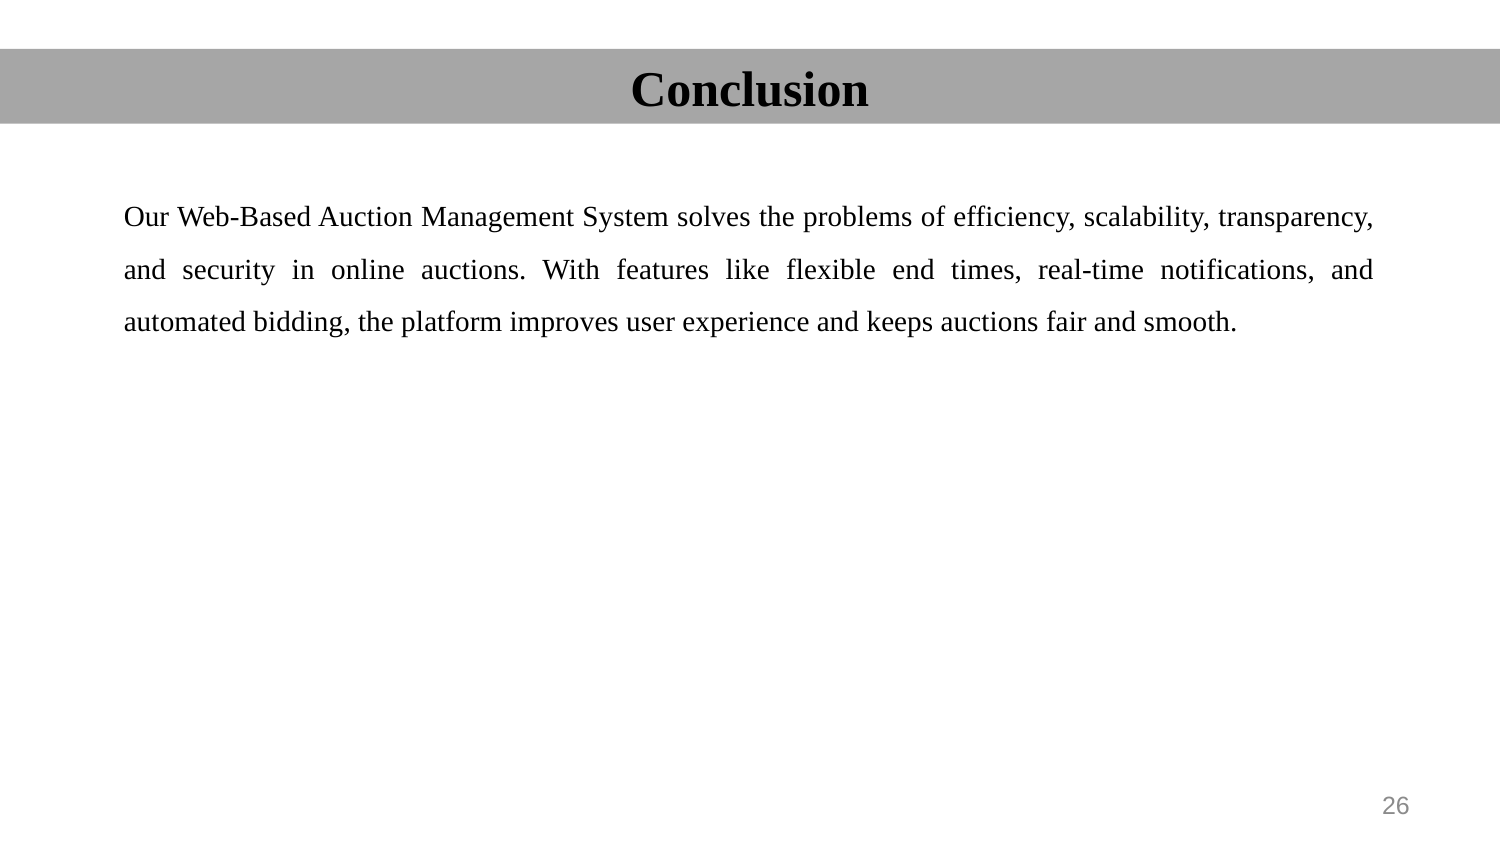

Conclusion
Our Web-Based Auction Management System solves the problems of efficiency, scalability, transparency, and security in online auctions. With features like flexible end times, real-time notifications, and automated bidding, the platform improves user experience and keeps auctions fair and smooth.
26